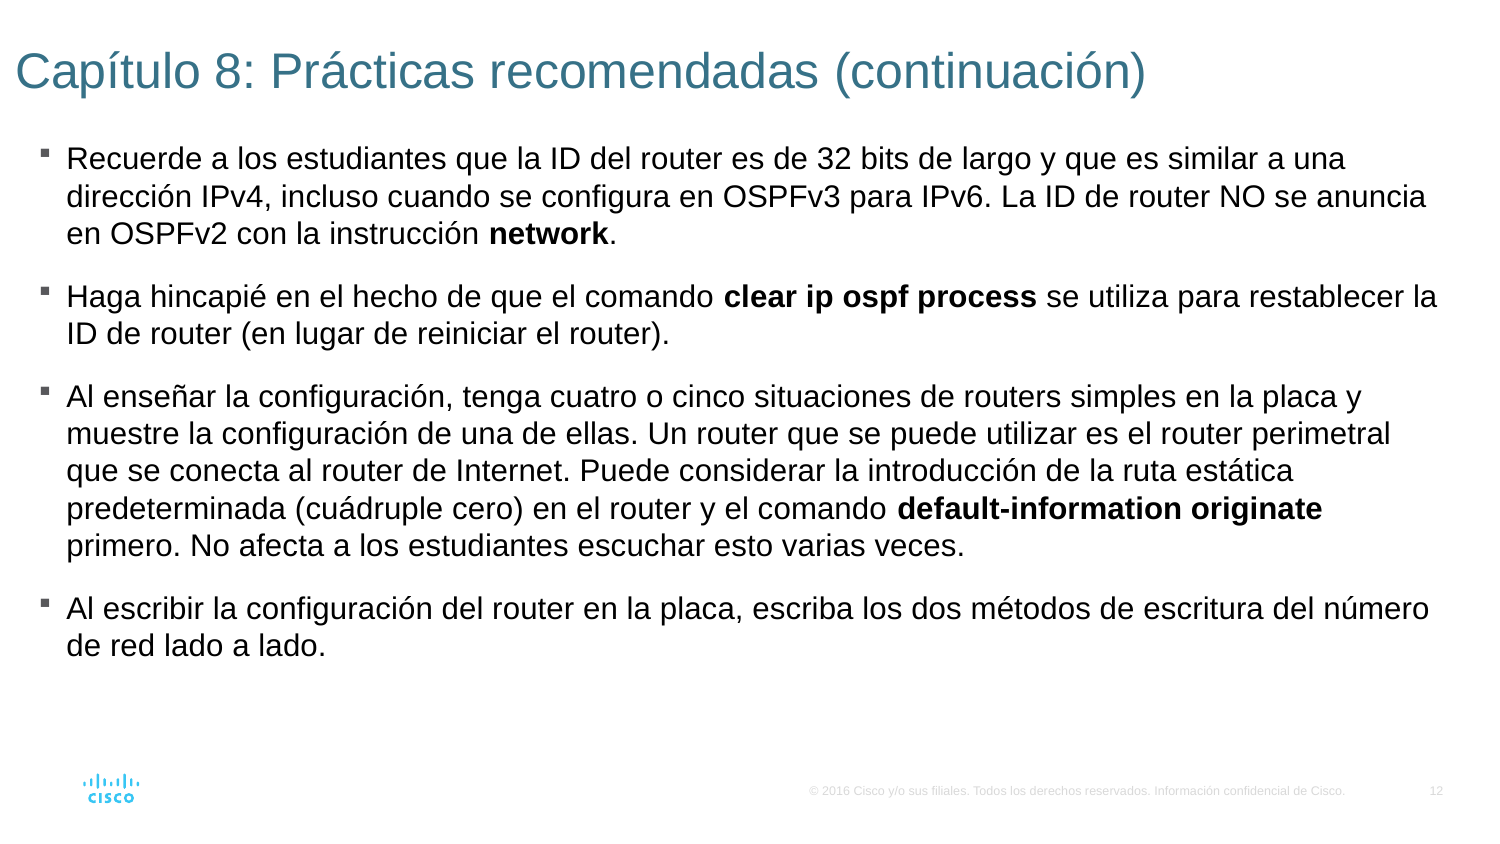

# Capítulo 8: Prácticas recomendadas (continuación)
Recuerde a los estudiantes que la ID del router es de 32 bits de largo y que es similar a una dirección IPv4, incluso cuando se configura en OSPFv3 para IPv6. La ID de router NO se anuncia en OSPFv2 con la instrucción network.
Haga hincapié en el hecho de que el comando clear ip ospf process se utiliza para restablecer la ID de router (en lugar de reiniciar el router).
Al enseñar la configuración, tenga cuatro o cinco situaciones de routers simples en la placa y muestre la configuración de una de ellas. Un router que se puede utilizar es el router perimetral que se conecta al router de Internet. Puede considerar la introducción de la ruta estática predeterminada (cuádruple cero) en el router y el comando default-information originate primero. No afecta a los estudiantes escuchar esto varias veces.
Al escribir la configuración del router en la placa, escriba los dos métodos de escritura del número de red lado a lado.